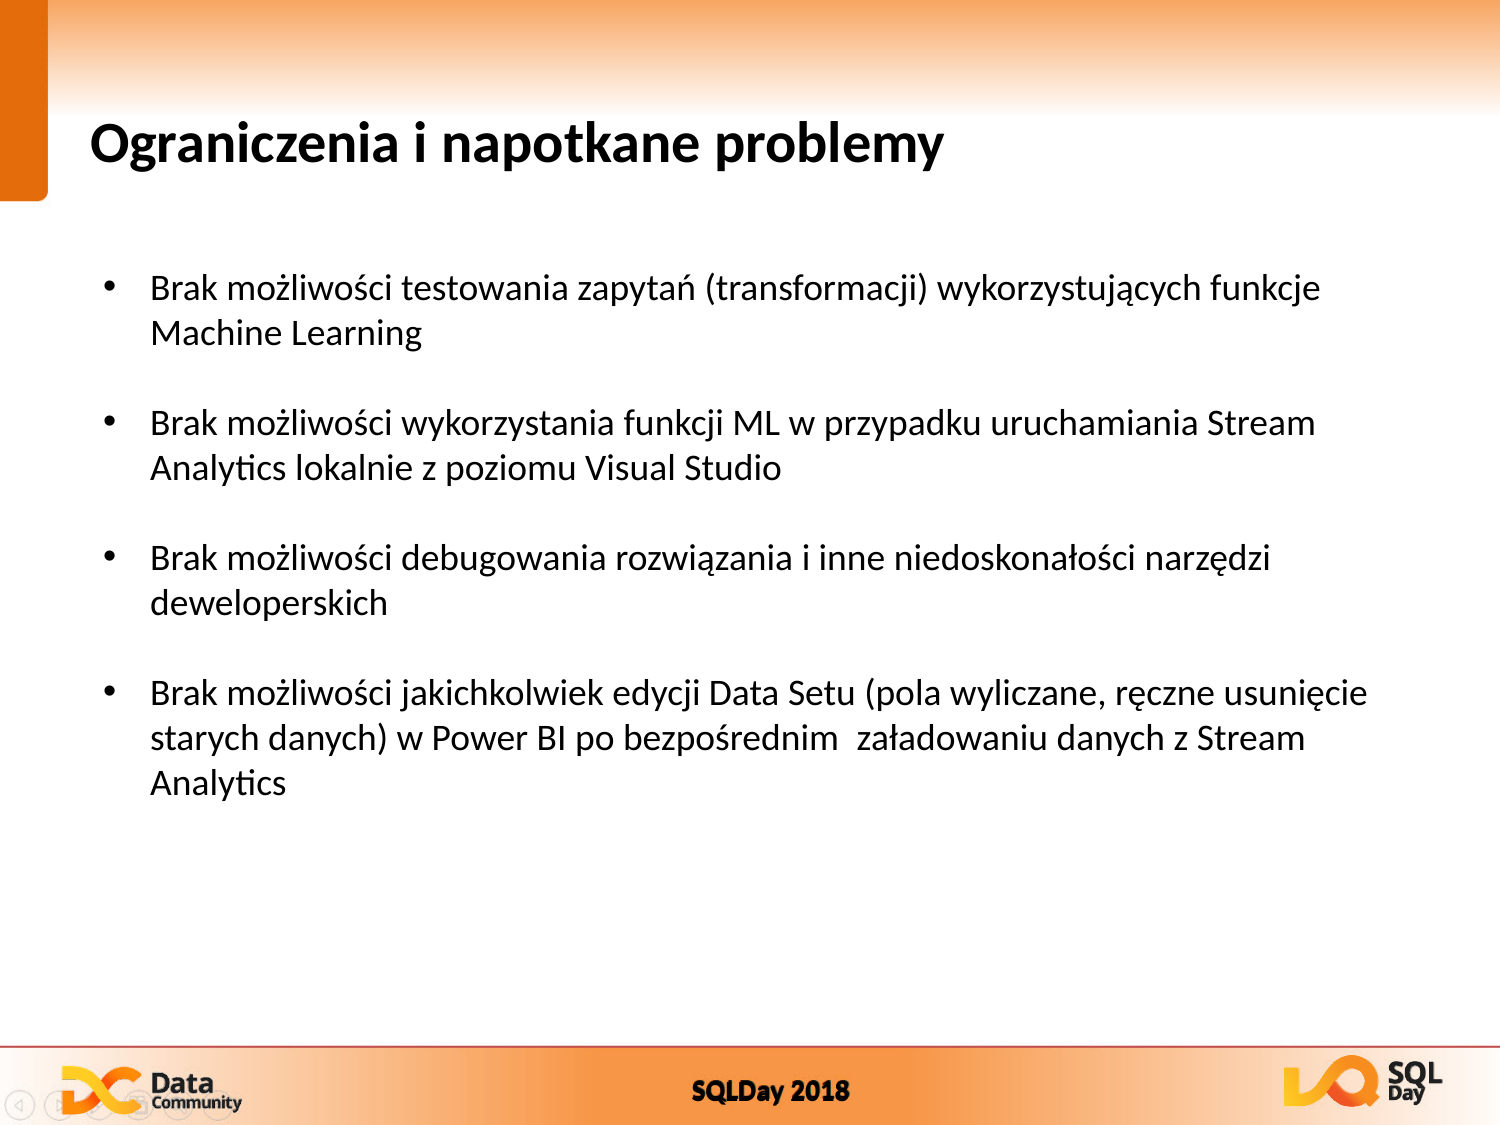

# Ograniczenia i napotkane problemy
Brak możliwości testowania zapytań (transformacji) wykorzystujących funkcje Machine Learning

Brak możliwości wykorzystania funkcji ML w przypadku uruchamiania Stream Analytics lokalnie z poziomu Visual Studio

Brak możliwości debugowania rozwiązania i inne niedoskonałości narzędzi deweloperskich

Brak możliwości jakichkolwiek edycji Data Setu (pola wyliczane, ręczne usunięcie starych danych) w Power BI po bezpośrednim  załadowaniu danych z Stream Analytics